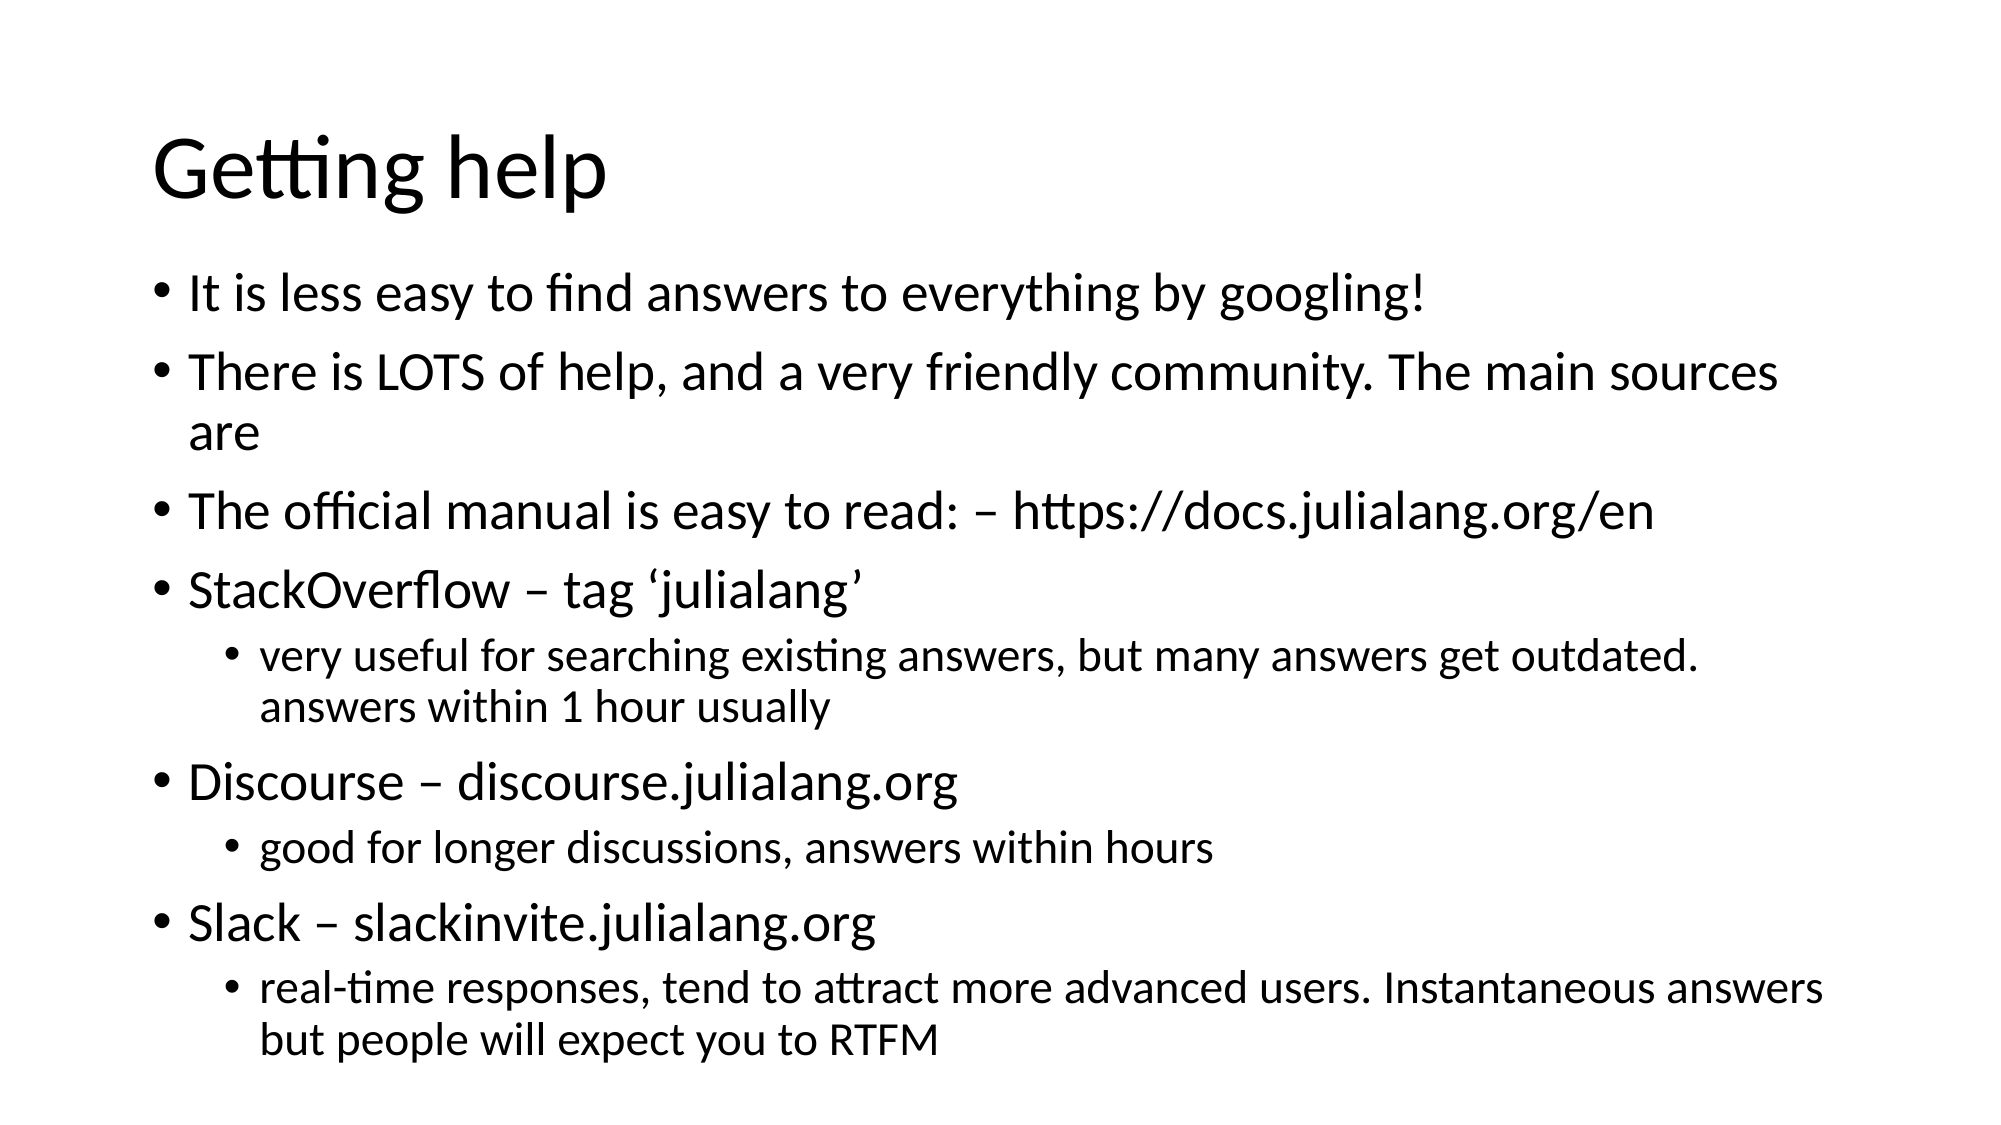

# Getting help
It is less easy to find answers to everything by googling!
There is LOTS of help, and a very friendly community. The main sources are
The official manual is easy to read: – https://docs.julialang.org/en
StackOverflow – tag ‘julialang’
very useful for searching existing answers, but many answers get outdated. answers within 1 hour usually
Discourse – discourse.julialang.org
good for longer discussions, answers within hours
Slack – slackinvite.julialang.org
real-time responses, tend to attract more advanced users. Instantaneous answers but people will expect you to RTFM